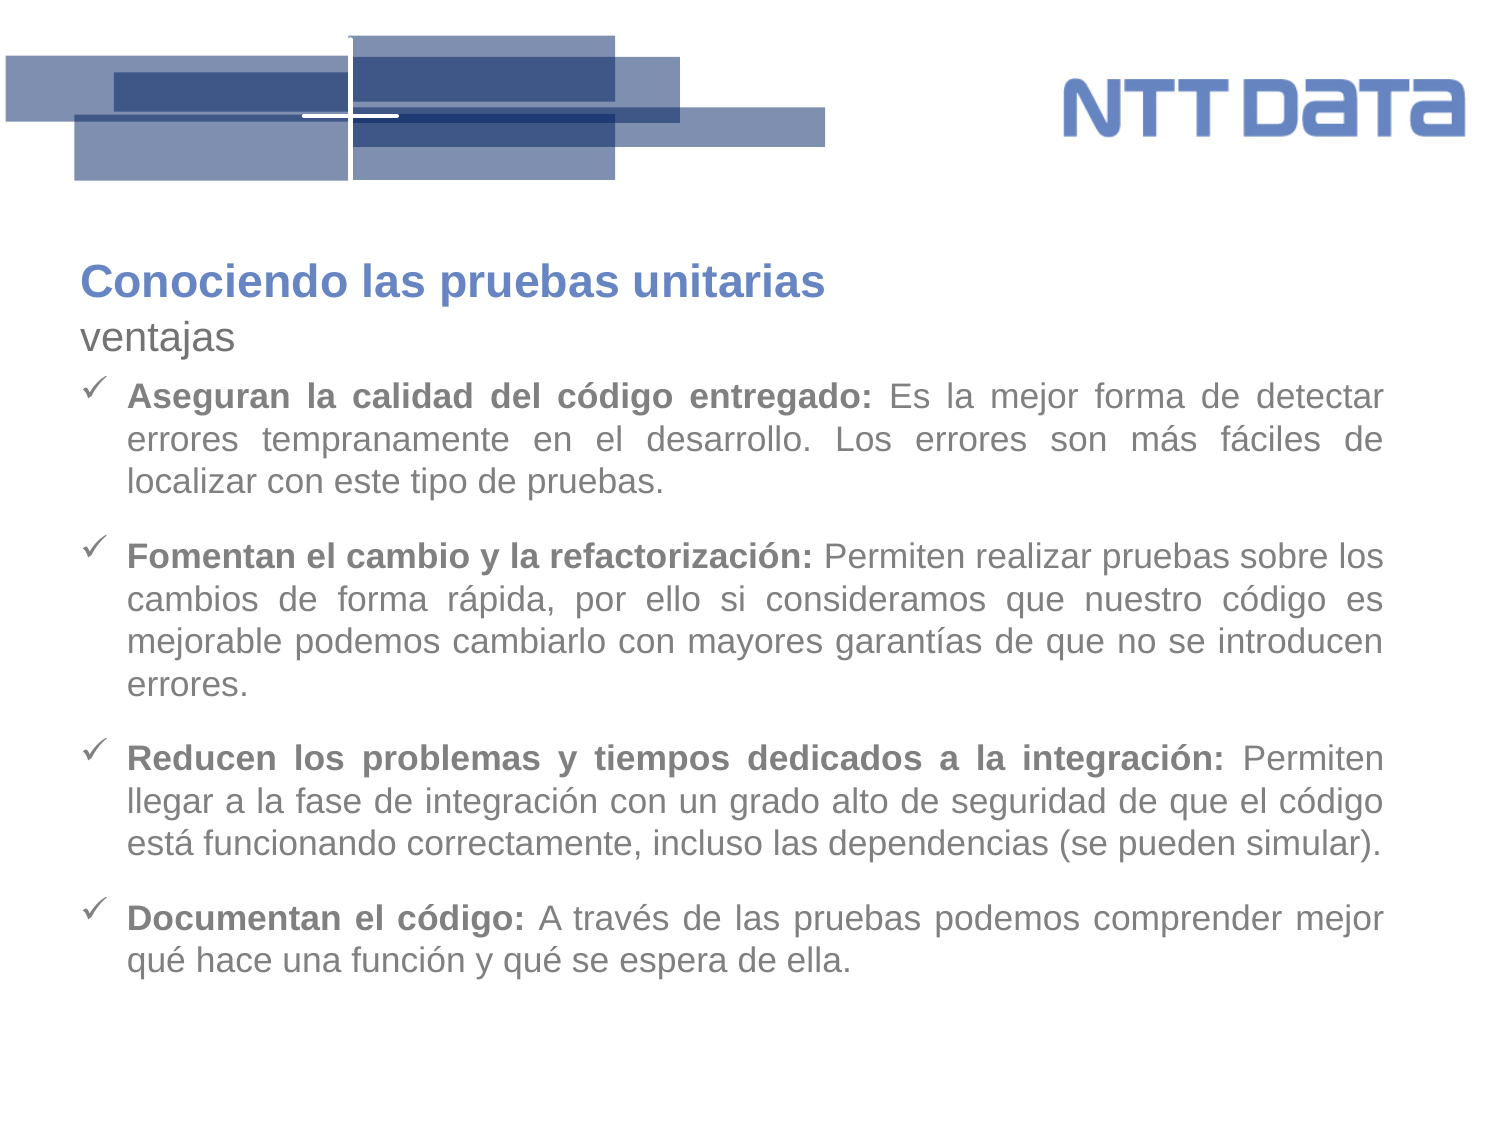

# Conociendo las pruebas unitarias
ventajas
Aseguran la calidad del código entregado: Es la mejor forma de detectar errores tempranamente en el desarrollo. Los errores son más fáciles de localizar con este tipo de pruebas.
Fomentan el cambio y la refactorización: Permiten realizar pruebas sobre los cambios de forma rápida, por ello si consideramos que nuestro código es mejorable podemos cambiarlo con mayores garantías de que no se introducen errores.
Reducen los problemas y tiempos dedicados a la integración: Permiten llegar a la fase de integración con un grado alto de seguridad de que el código está funcionando correctamente, incluso las dependencias (se pueden simular).
Documentan el código: A través de las pruebas podemos comprender mejor qué hace una función y qué se espera de ella.